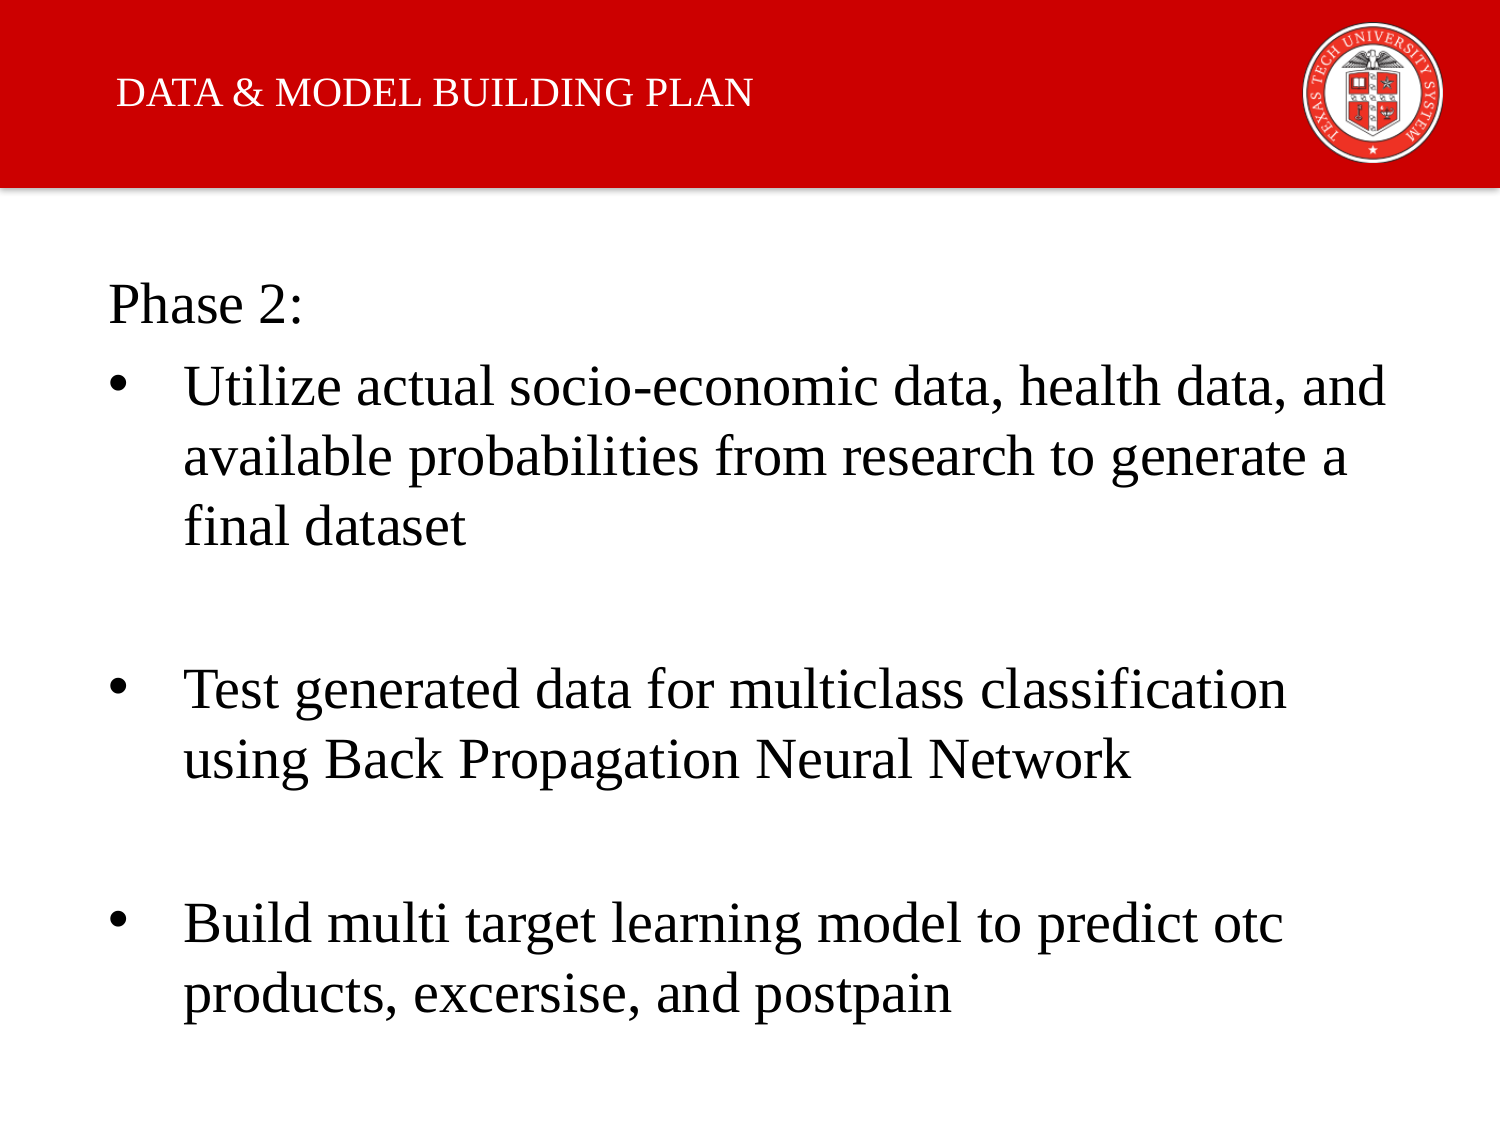

# DATA & MODEL BUILDING PLAN
Phase 2:
Utilize actual socio-economic data, health data, and available probabilities from research to generate a final dataset

Test generated data for multiclass classification using Back Propagation Neural Network

Build multi target learning model to predict otc products, excersise, and postpain